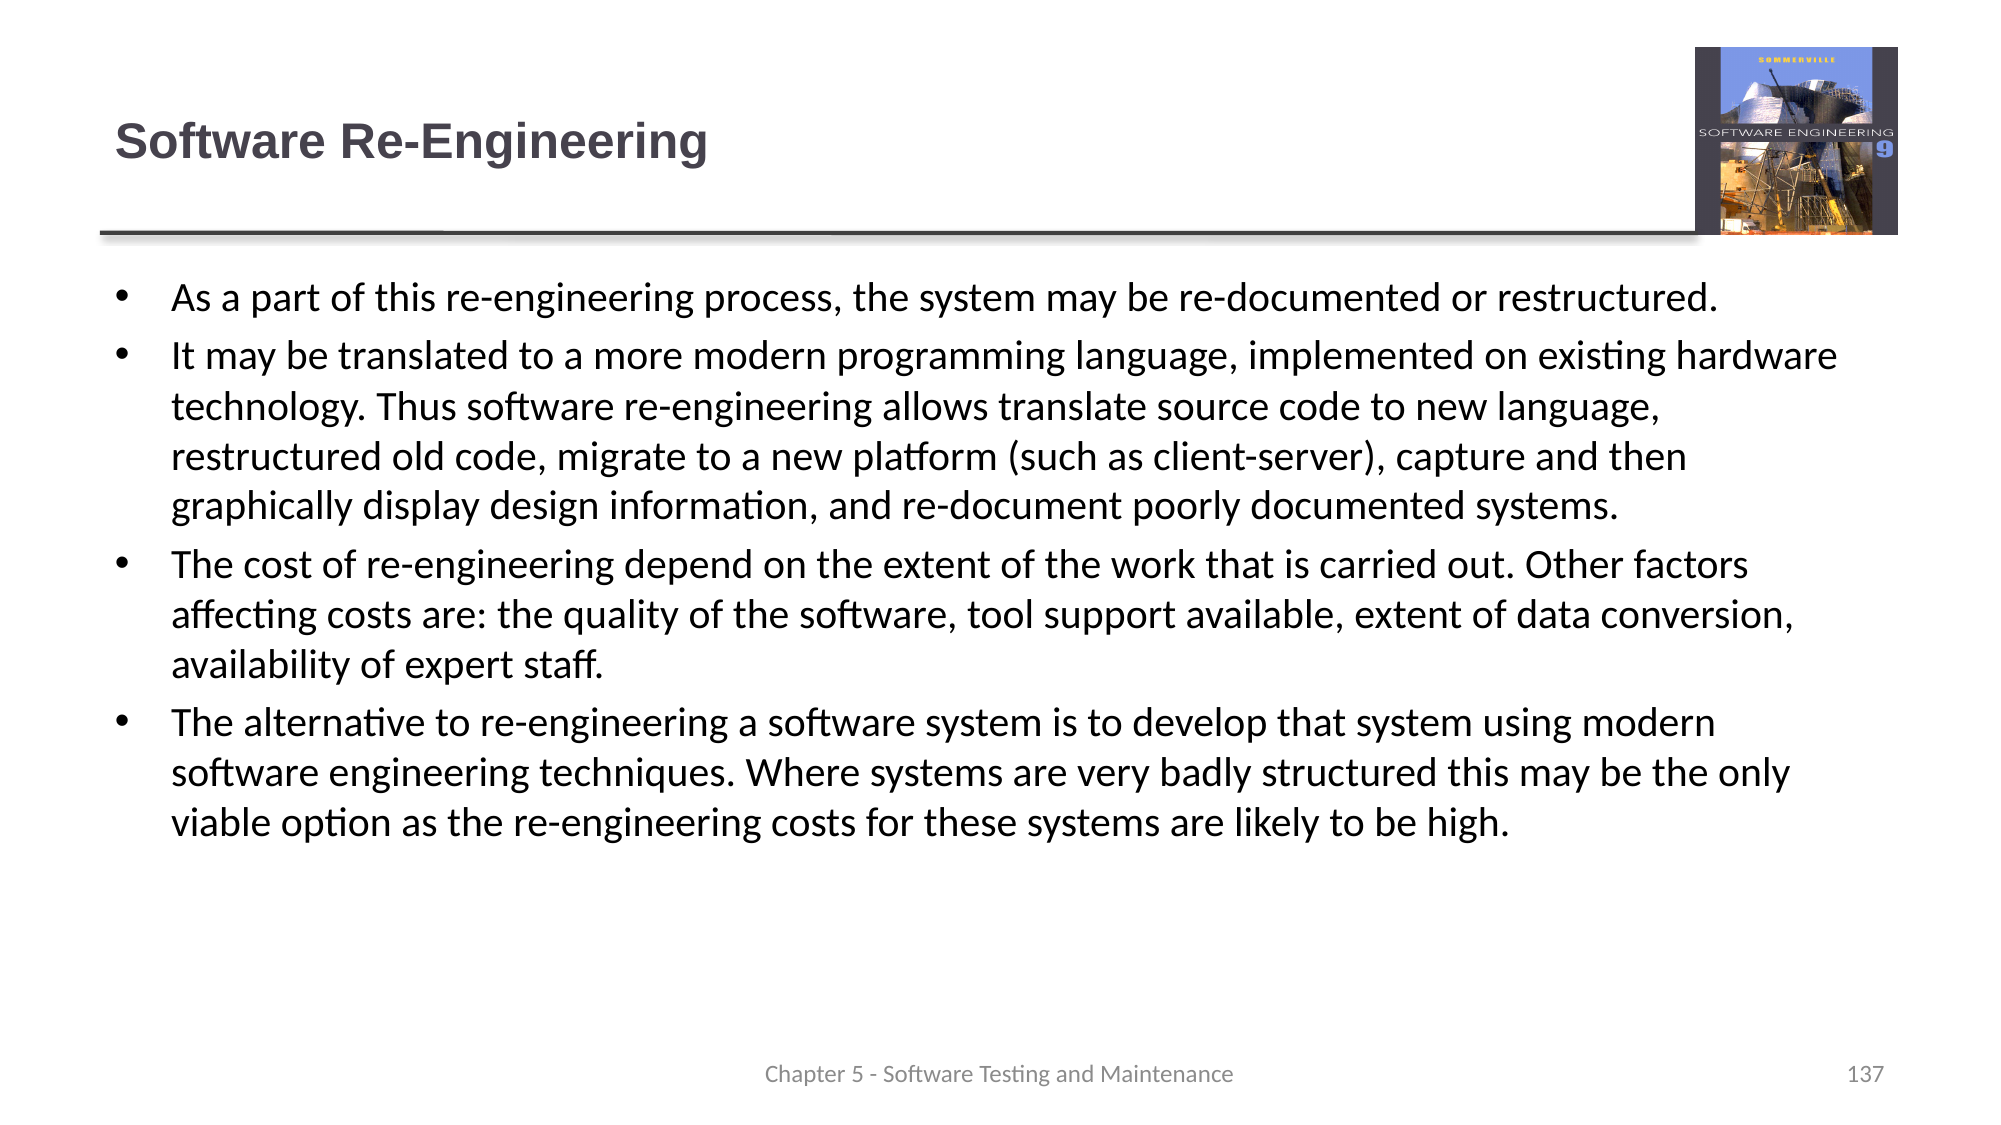

# Software Re-Engineering
As a part of this re-engineering process, the system may be re-documented or restructured.
It may be translated to a more modern programming language, implemented on existing hardware technology. Thus software re-engineering allows translate source code to new language, restructured old code, migrate to a new platform (such as client-server), capture and then graphically display design information, and re-document poorly documented systems.
The cost of re-engineering depend on the extent of the work that is carried out. Other factors affecting costs are: the quality of the software, tool support available, extent of data conversion, availability of expert staff.
The alternative to re-engineering a software system is to develop that system using modern software engineering techniques. Where systems are very badly structured this may be the only viable option as the re-engineering costs for these systems are likely to be high.
Chapter 5 - Software Testing and Maintenance
137